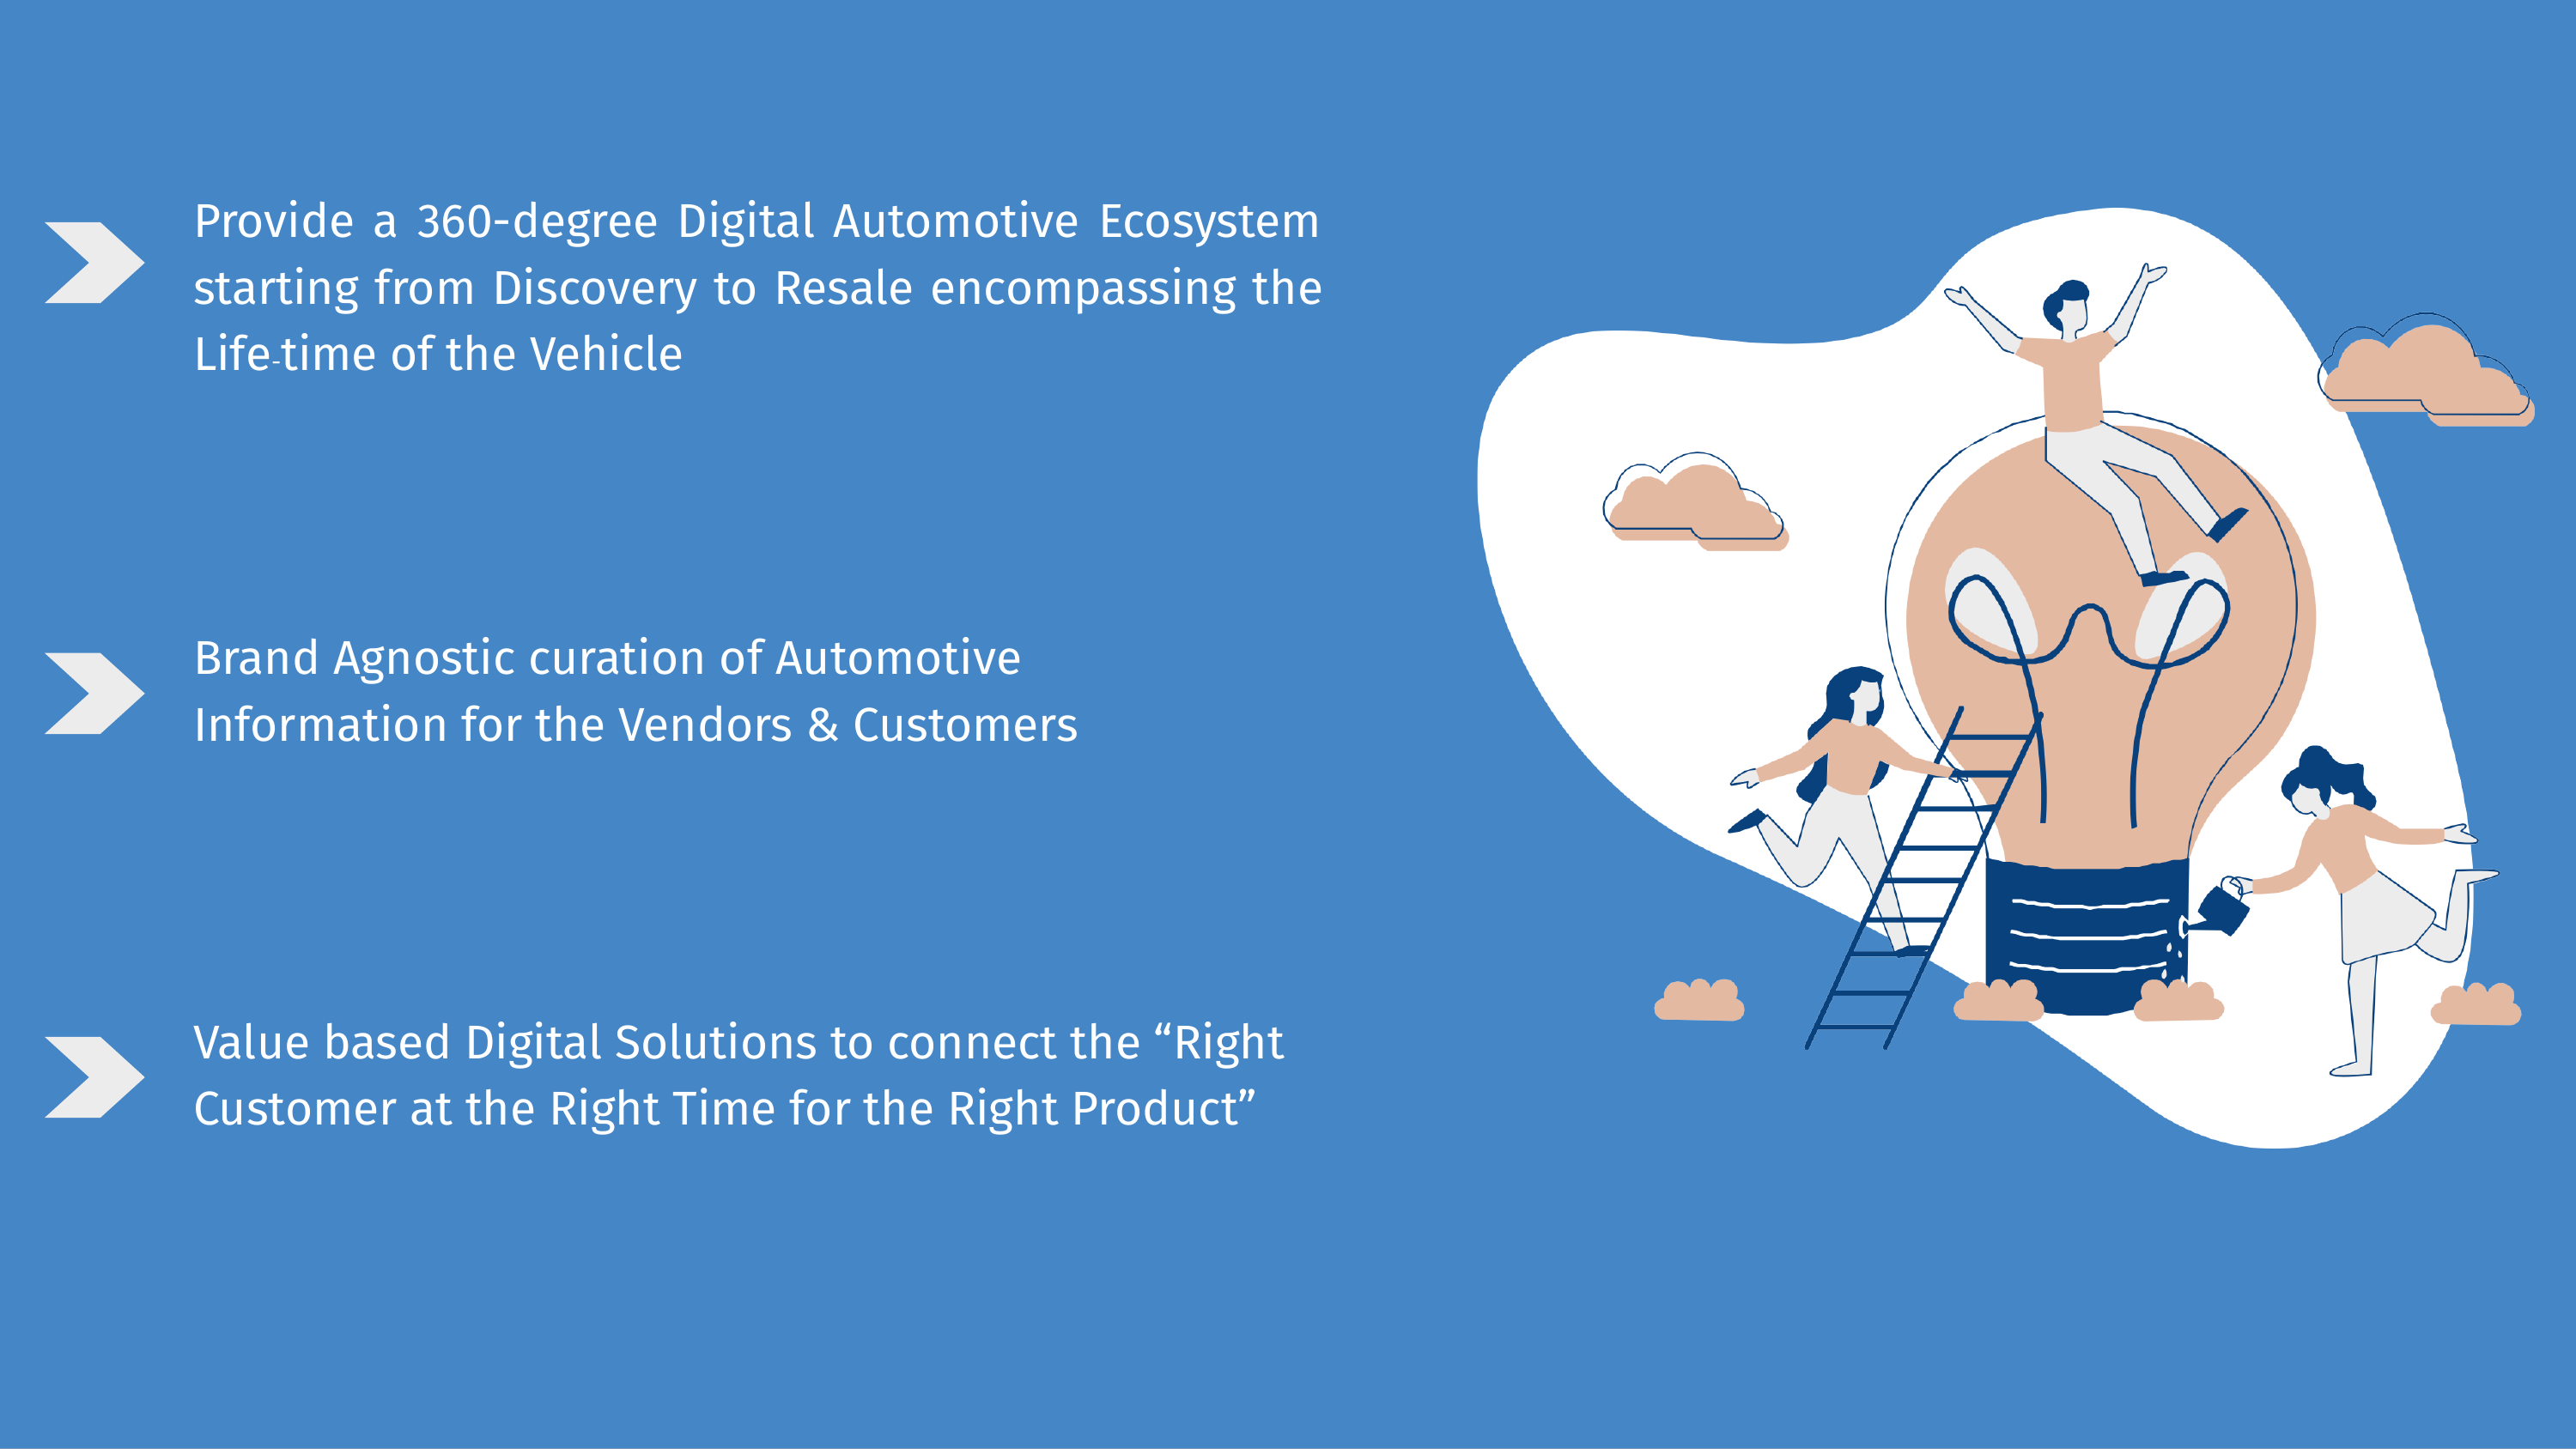

# Provide a 360-degree Digital Automotive Ecosystem  starting from Discovery to Resale encompassing the  Life-time of the Vehicle

Brand Agnostic curation of Automotive Information for the Vendors & Customers

Value based Digital Solutions to connect the “Right  Customer at the Right Time for the Right Product”